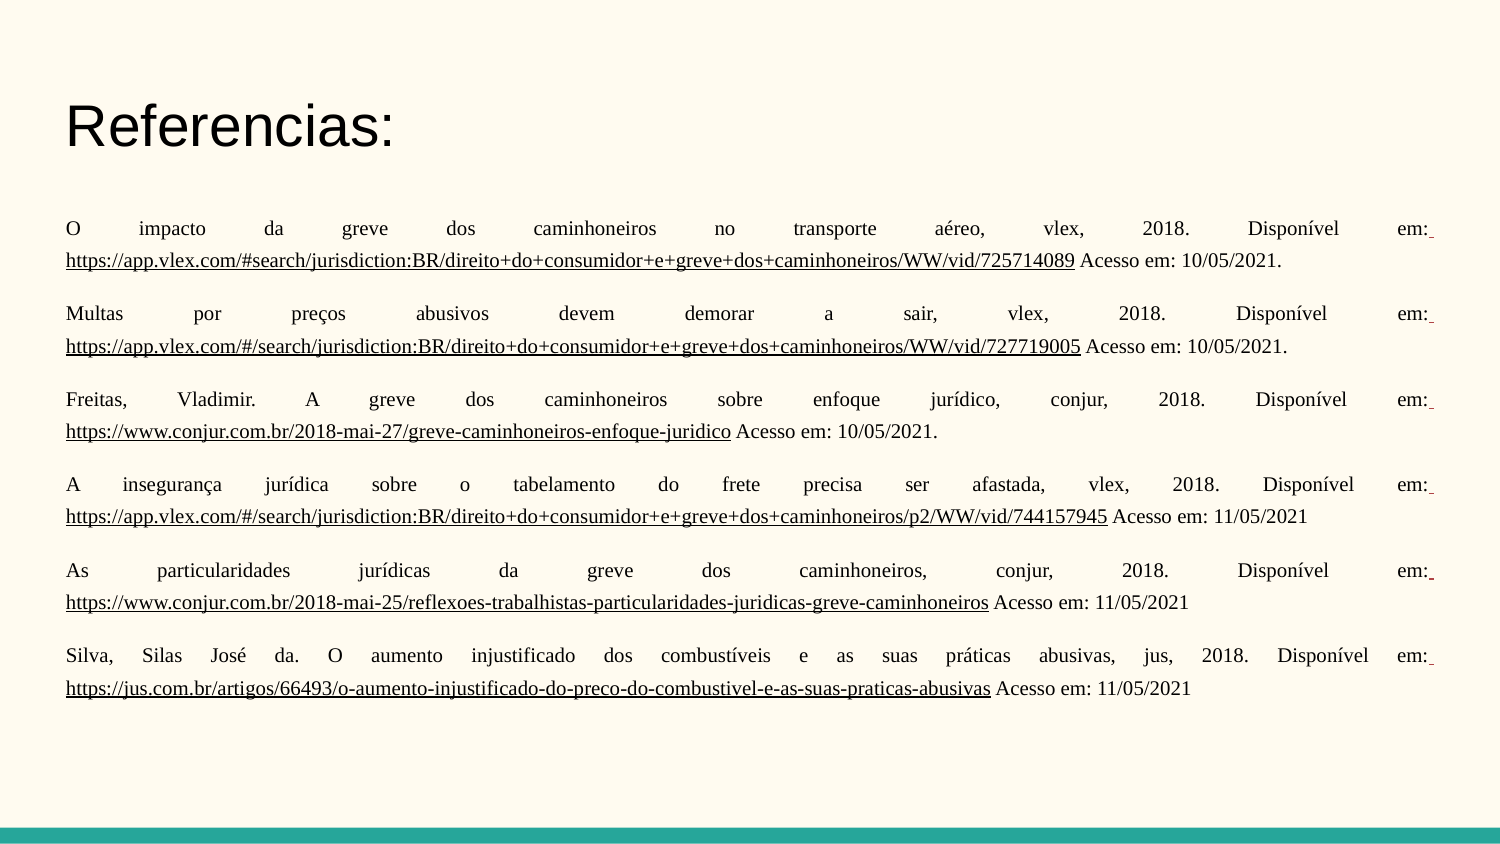

Referencias:
O impacto da greve dos caminhoneiros no transporte aéreo, vlex, 2018. Disponível em: https://app.vlex.com/#search/jurisdiction:BR/direito+do+consumidor+e+greve+dos+caminhoneiros/WW/vid/725714089 Acesso em: 10/05/2021.
Multas por preços abusivos devem demorar a sair, vlex, 2018. Disponível em: https://app.vlex.com/#/search/jurisdiction:BR/direito+do+consumidor+e+greve+dos+caminhoneiros/WW/vid/727719005 Acesso em: 10/05/2021.
Freitas, Vladimir. A greve dos caminhoneiros sobre enfoque jurídico, conjur, 2018. Disponível em: https://www.conjur.com.br/2018-mai-27/greve-caminhoneiros-enfoque-juridico Acesso em: 10/05/2021.
A insegurança jurídica sobre o tabelamento do frete precisa ser afastada, vlex, 2018. Disponível em: https://app.vlex.com/#/search/jurisdiction:BR/direito+do+consumidor+e+greve+dos+caminhoneiros/p2/WW/vid/744157945 Acesso em: 11/05/2021
As particularidades jurídicas da greve dos caminhoneiros, conjur, 2018. Disponível em: https://www.conjur.com.br/2018-mai-25/reflexoes-trabalhistas-particularidades-juridicas-greve-caminhoneiros Acesso em: 11/05/2021
Silva, Silas José da. O aumento injustificado dos combustíveis e as suas práticas abusivas, jus, 2018. Disponível em: https://jus.com.br/artigos/66493/o-aumento-injustificado-do-preco-do-combustivel-e-as-suas-praticas-abusivas Acesso em: 11/05/2021